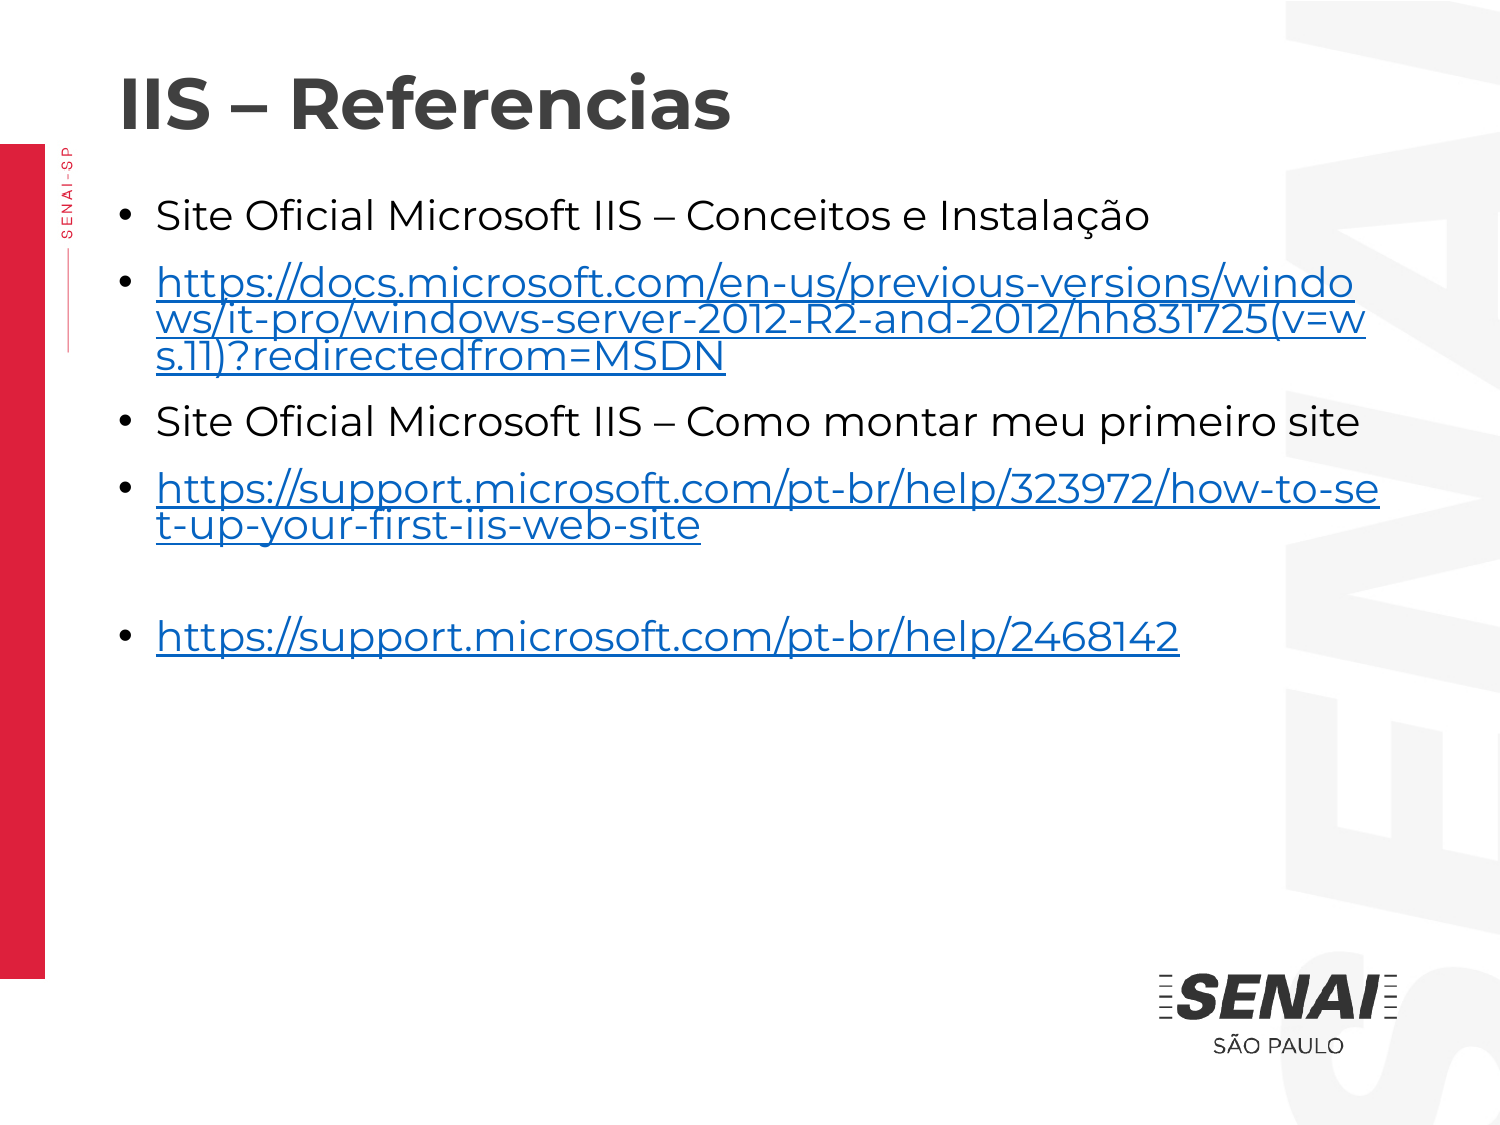

IIS – Referencias

Site Oficial Microsoft IIS – Conceitos e Instalação
https://docs.microsoft.com/en-us/previous-versions/windows/it-pro/windows-server-2012-R2-and-2012/hh831725(v=ws.11)?redirectedfrom=MSDN
Site Oficial Microsoft IIS – Como montar meu primeiro site
https://support.microsoft.com/pt-br/help/323972/how-to-set-up-your-first-iis-web-site
https://support.microsoft.com/pt-br/help/2468142